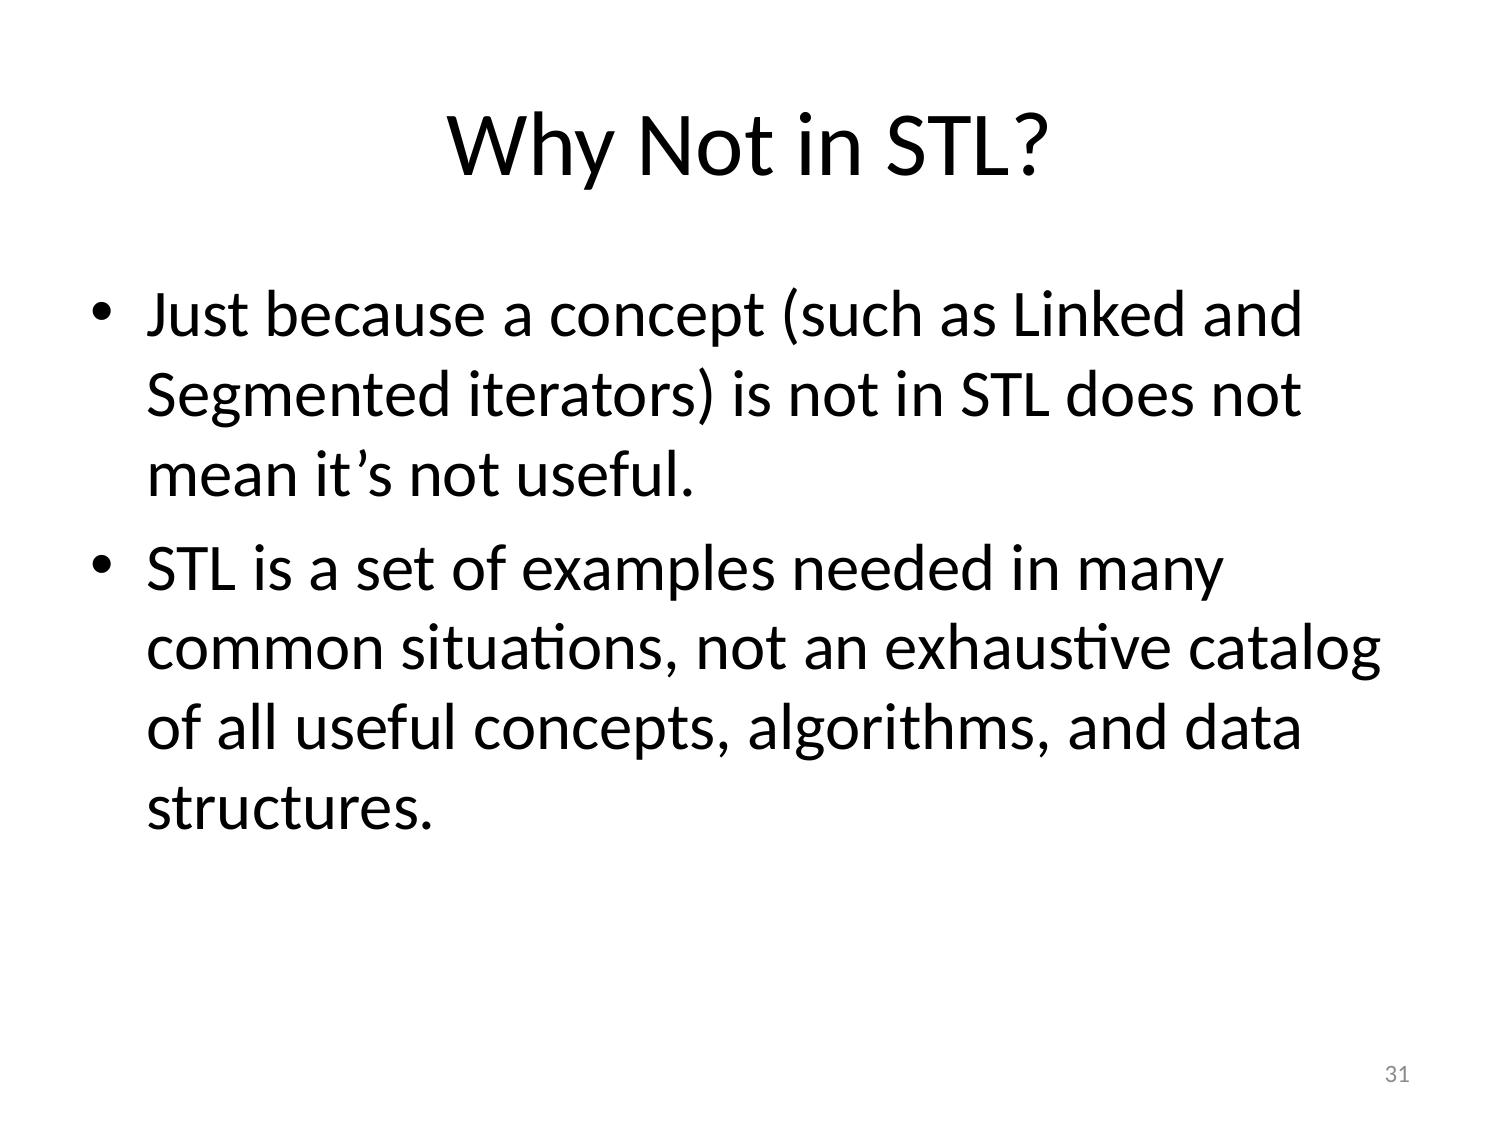

# Why Not in STL?
Just because a concept (such as Linked and Segmented iterators) is not in STL does not mean it’s not useful.
STL is a set of examples needed in many common situations, not an exhaustive catalog of all useful concepts, algorithms, and data structures.
31